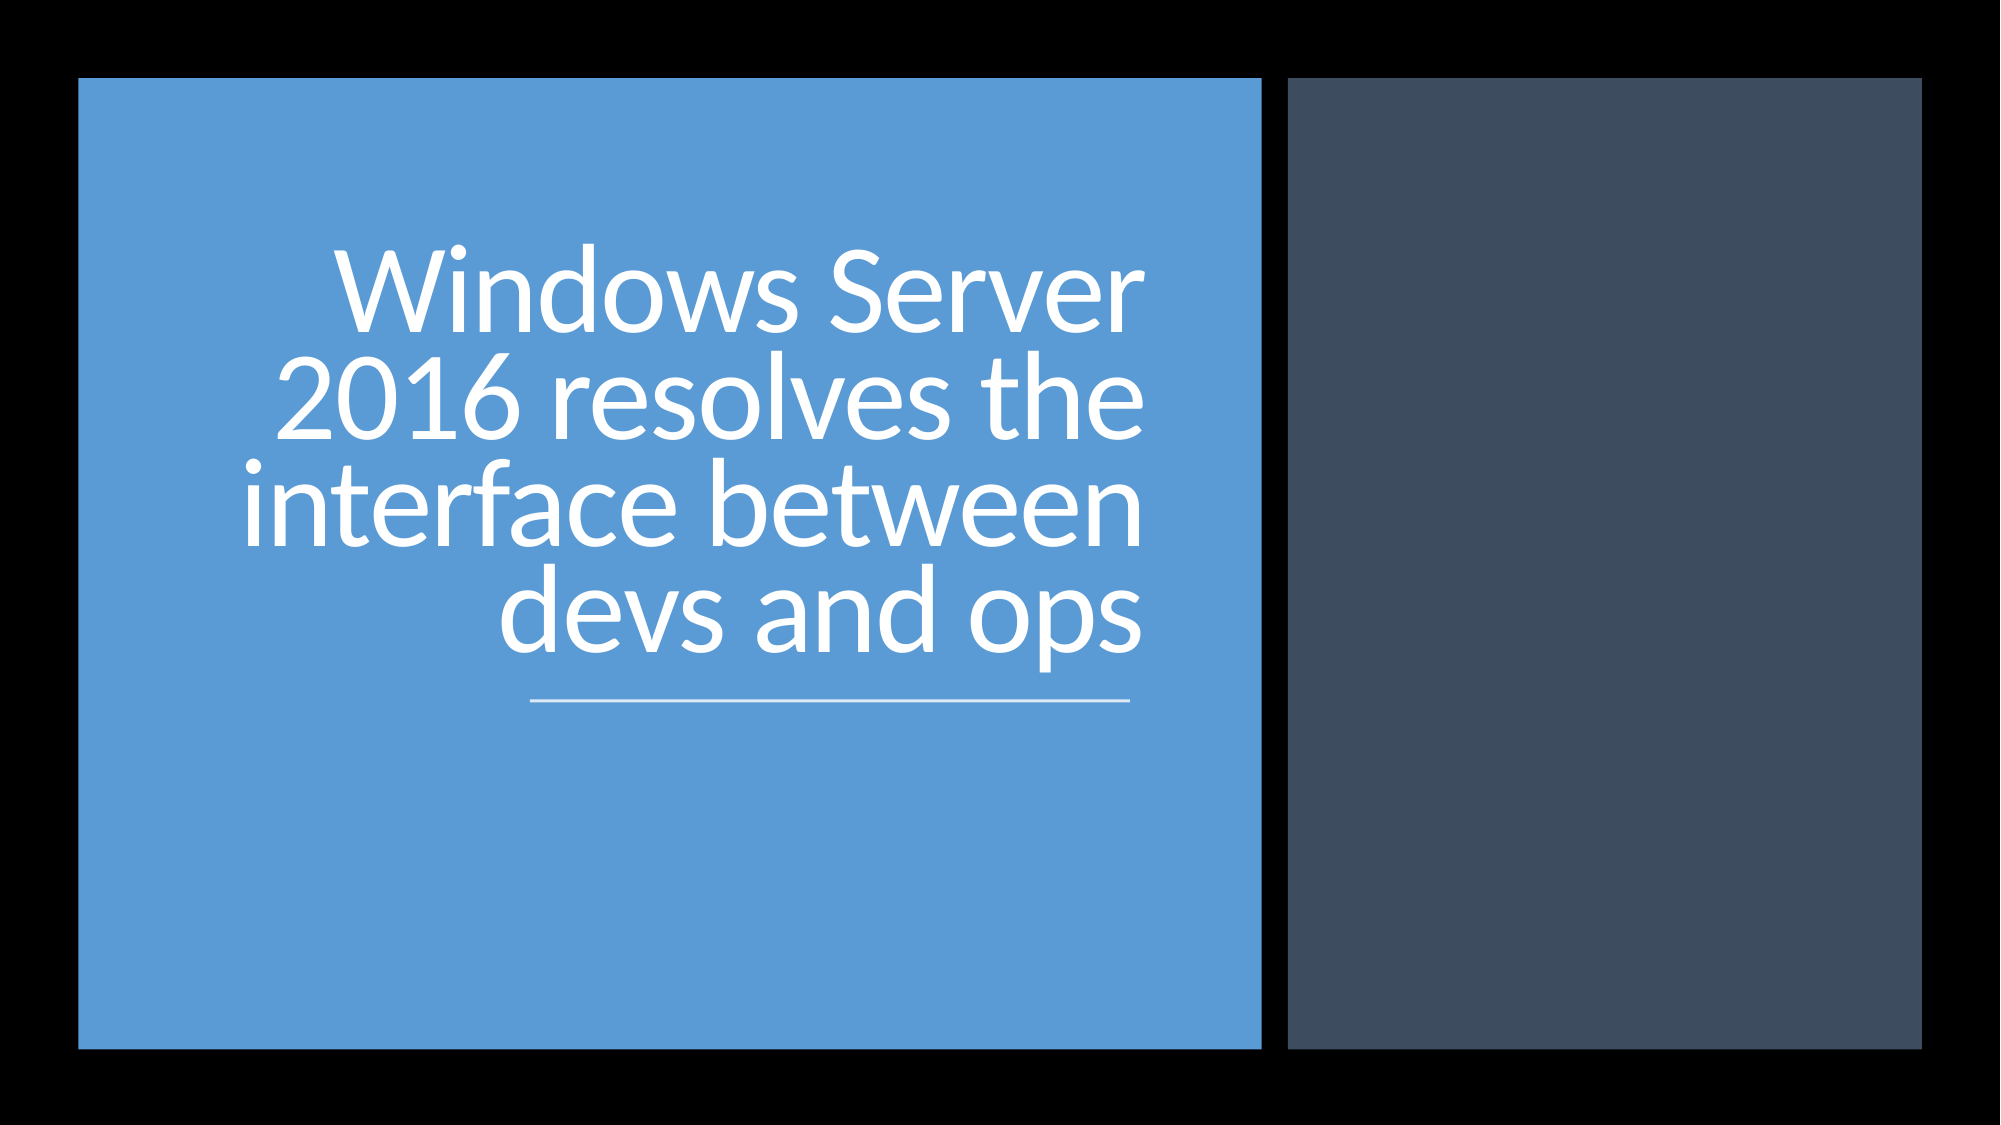

# Windows Server 2016 resolves the interface between devs and ops